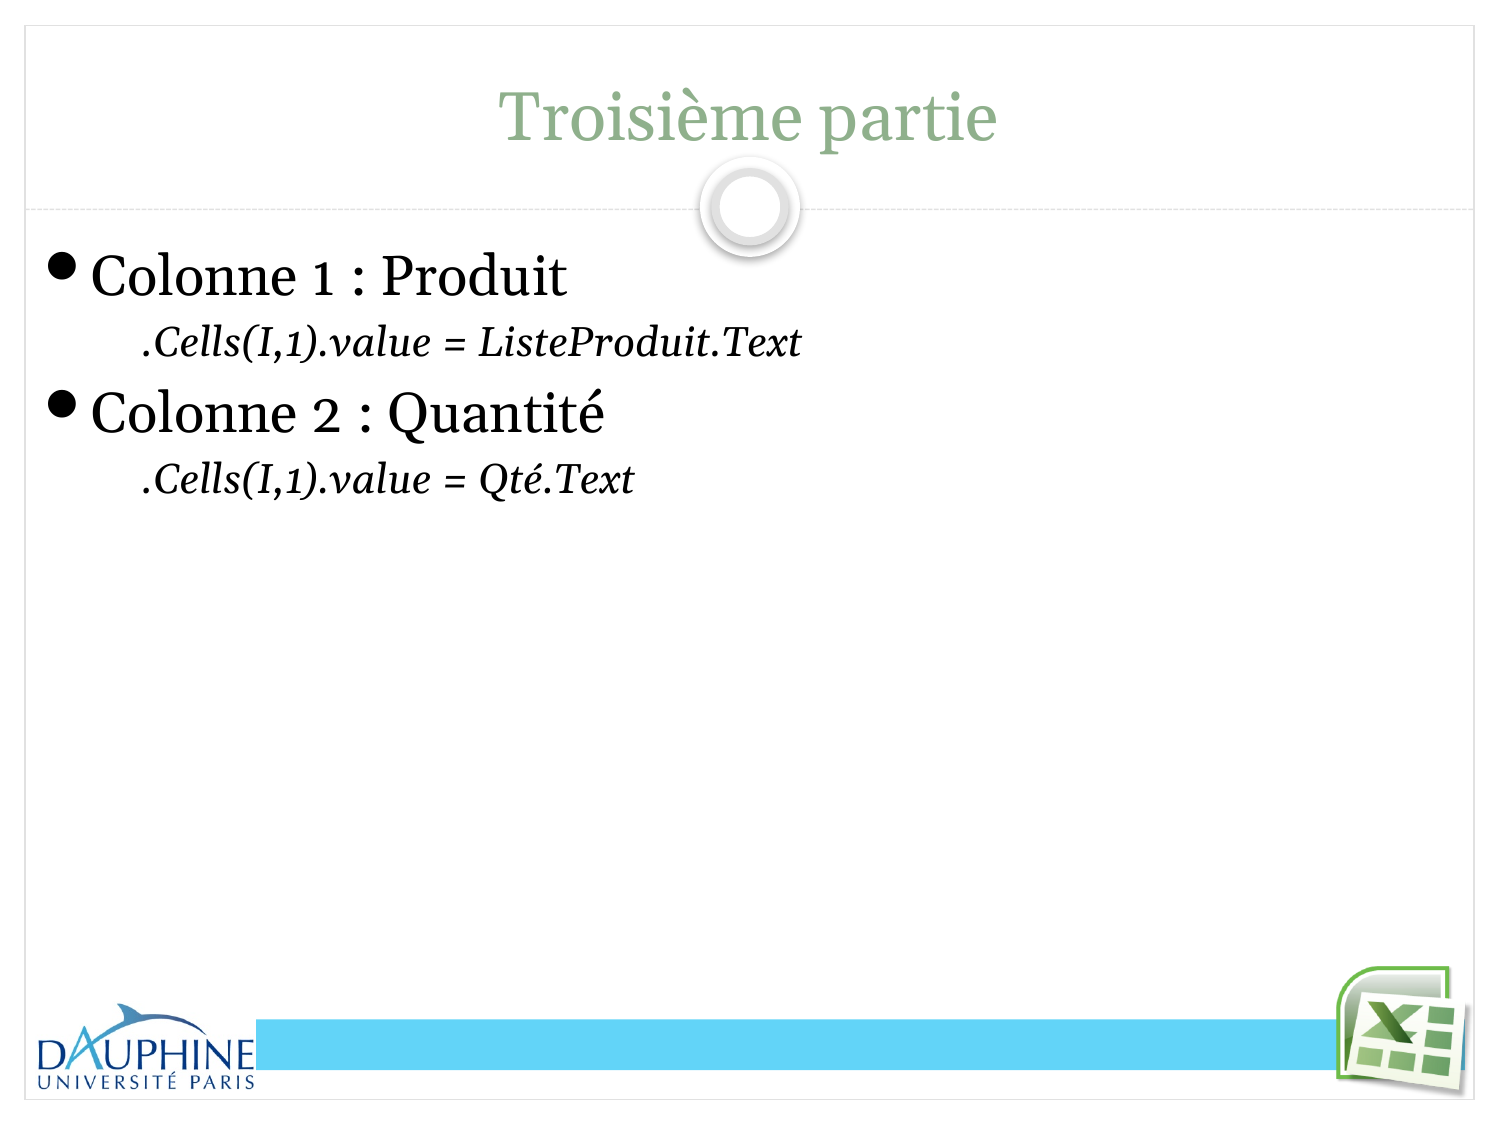

# Troisième partie
Colonne 1 : Produit
.Cells(I,1).value = ListeProduit.Text
Colonne 2 : Quantité
.Cells(I,1).value = Qté.Text